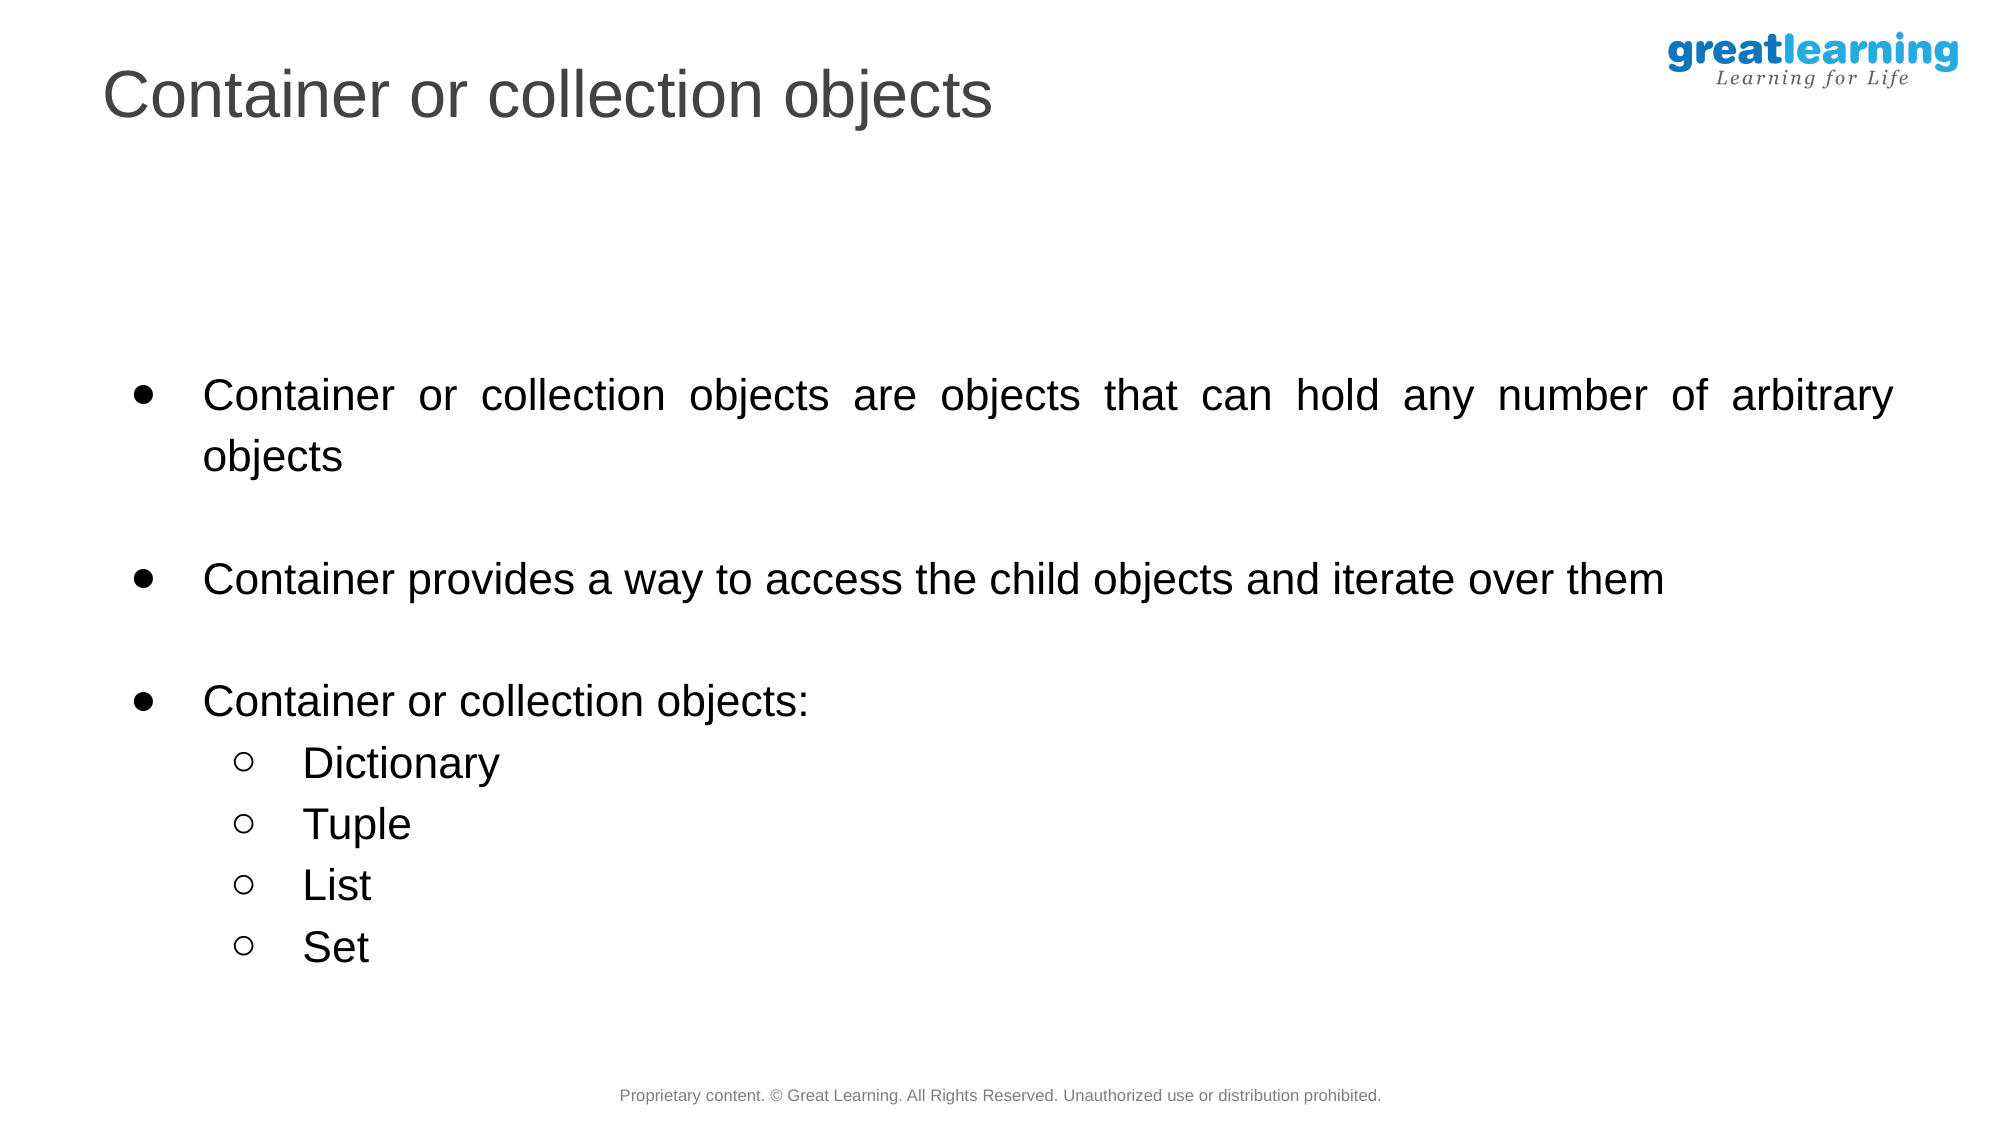

Container or collection objects
Container or collection objects are objects that can hold any number of arbitrary objects

Container provides a way to access the child objects and iterate over them

Container or collection objects:
Dictionary
Tuple
List
Set